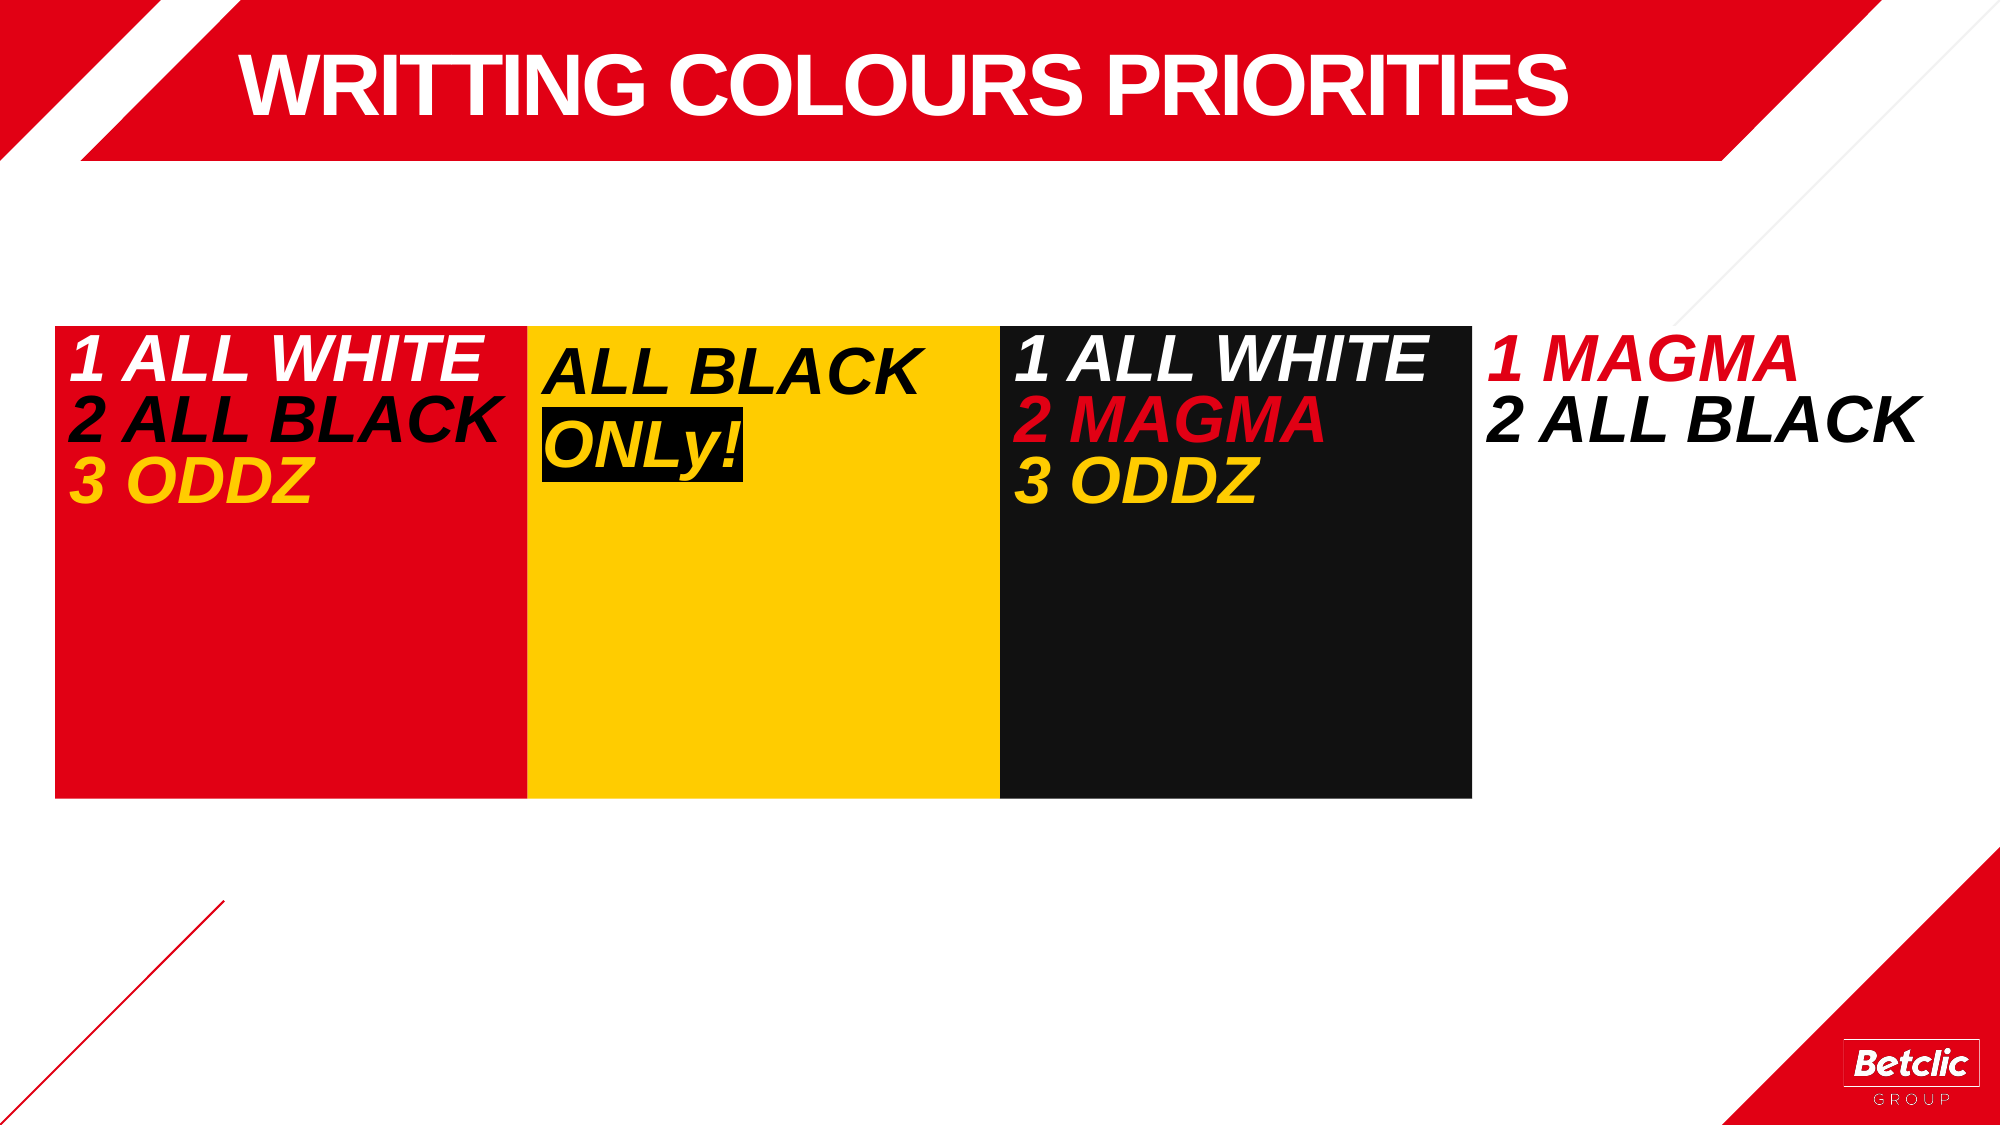

# WRITTING COLOURS PRIORITIES
1 ALL WHITE
2 ALL BLACK
3 ODDZ
ALL BLACK
ONLy!
1 ALL WHITE
2 MAGMA
3 ODDZ
1 MAGMA
2 ALL BLACK